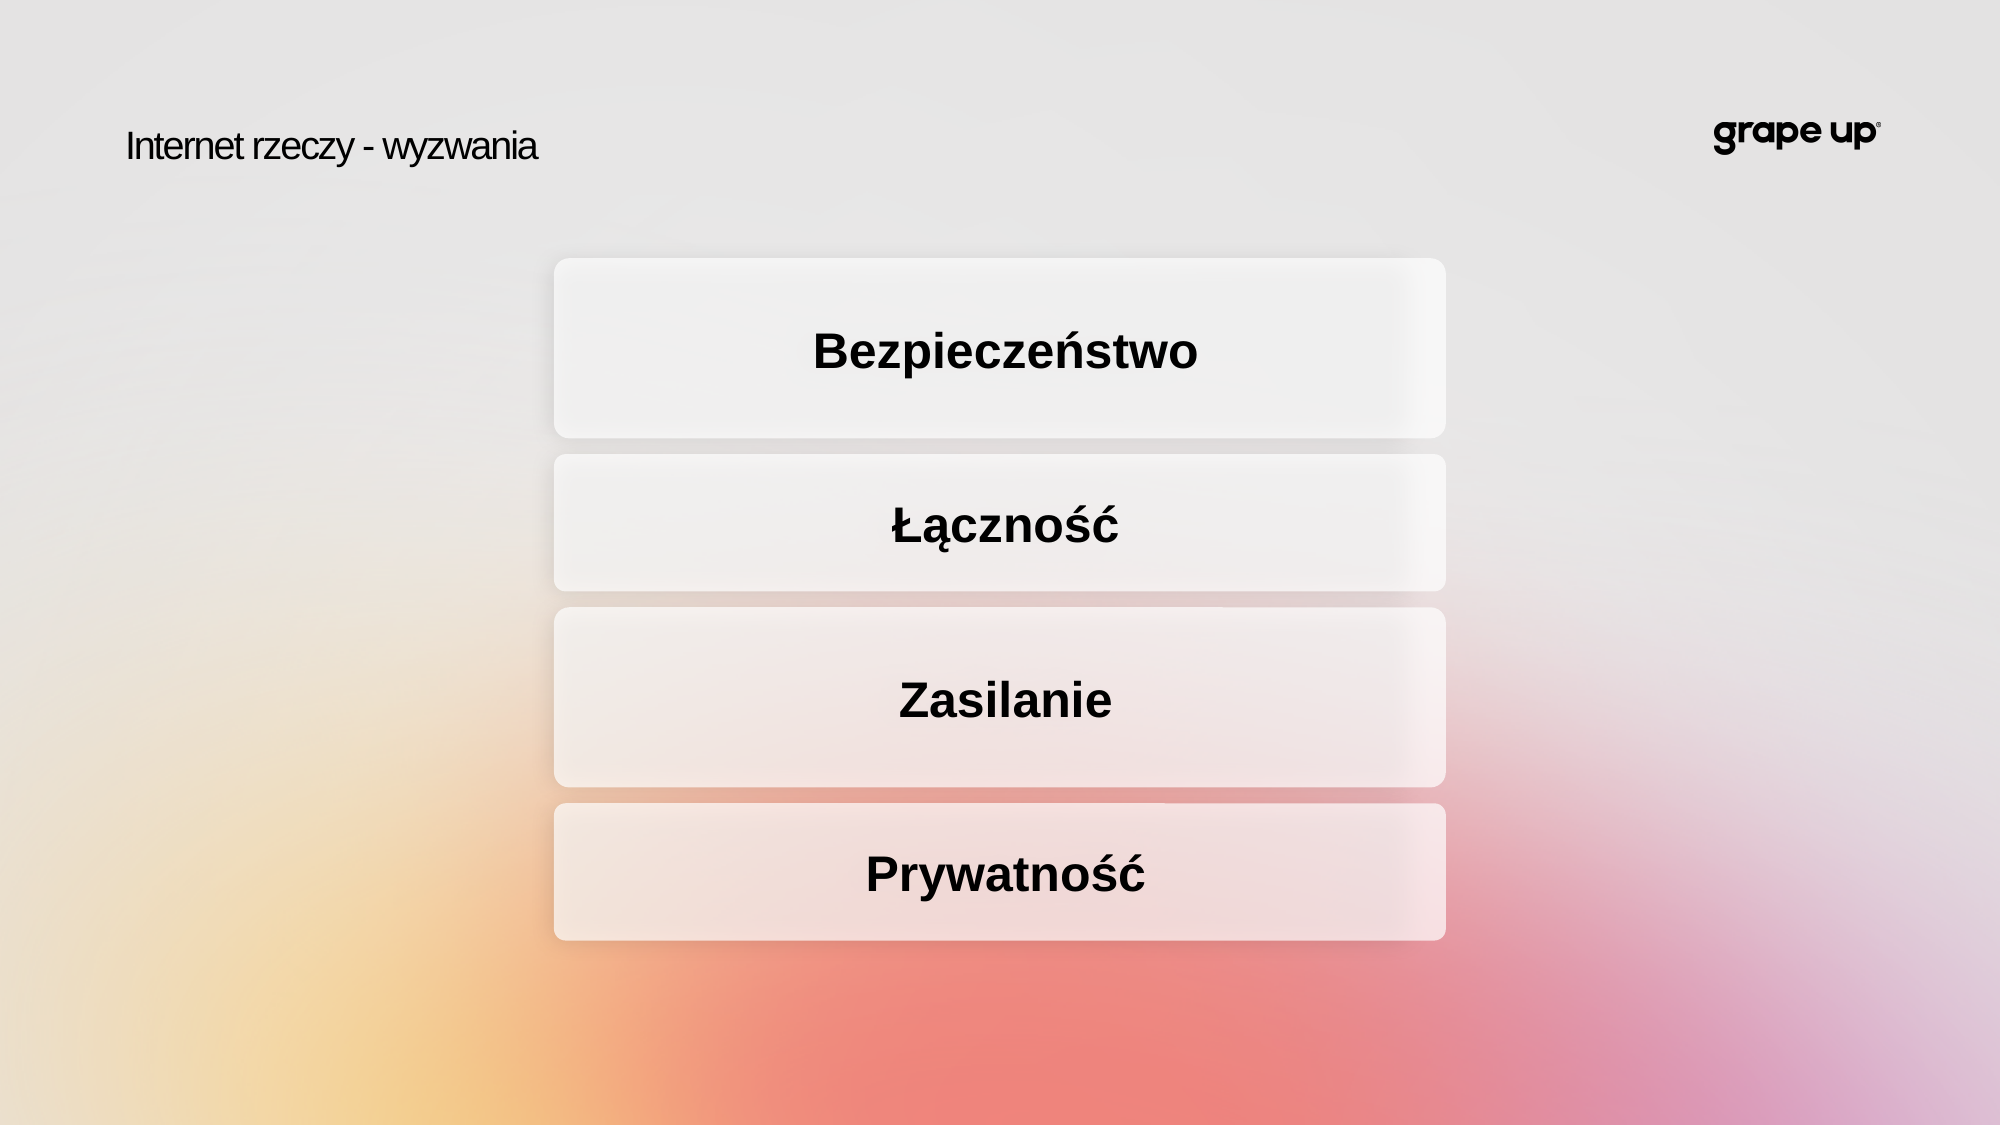

# Internet rzeczy - wyzwania
Bezpieczeństwo
Łączność
Zasilanie
Prywatność